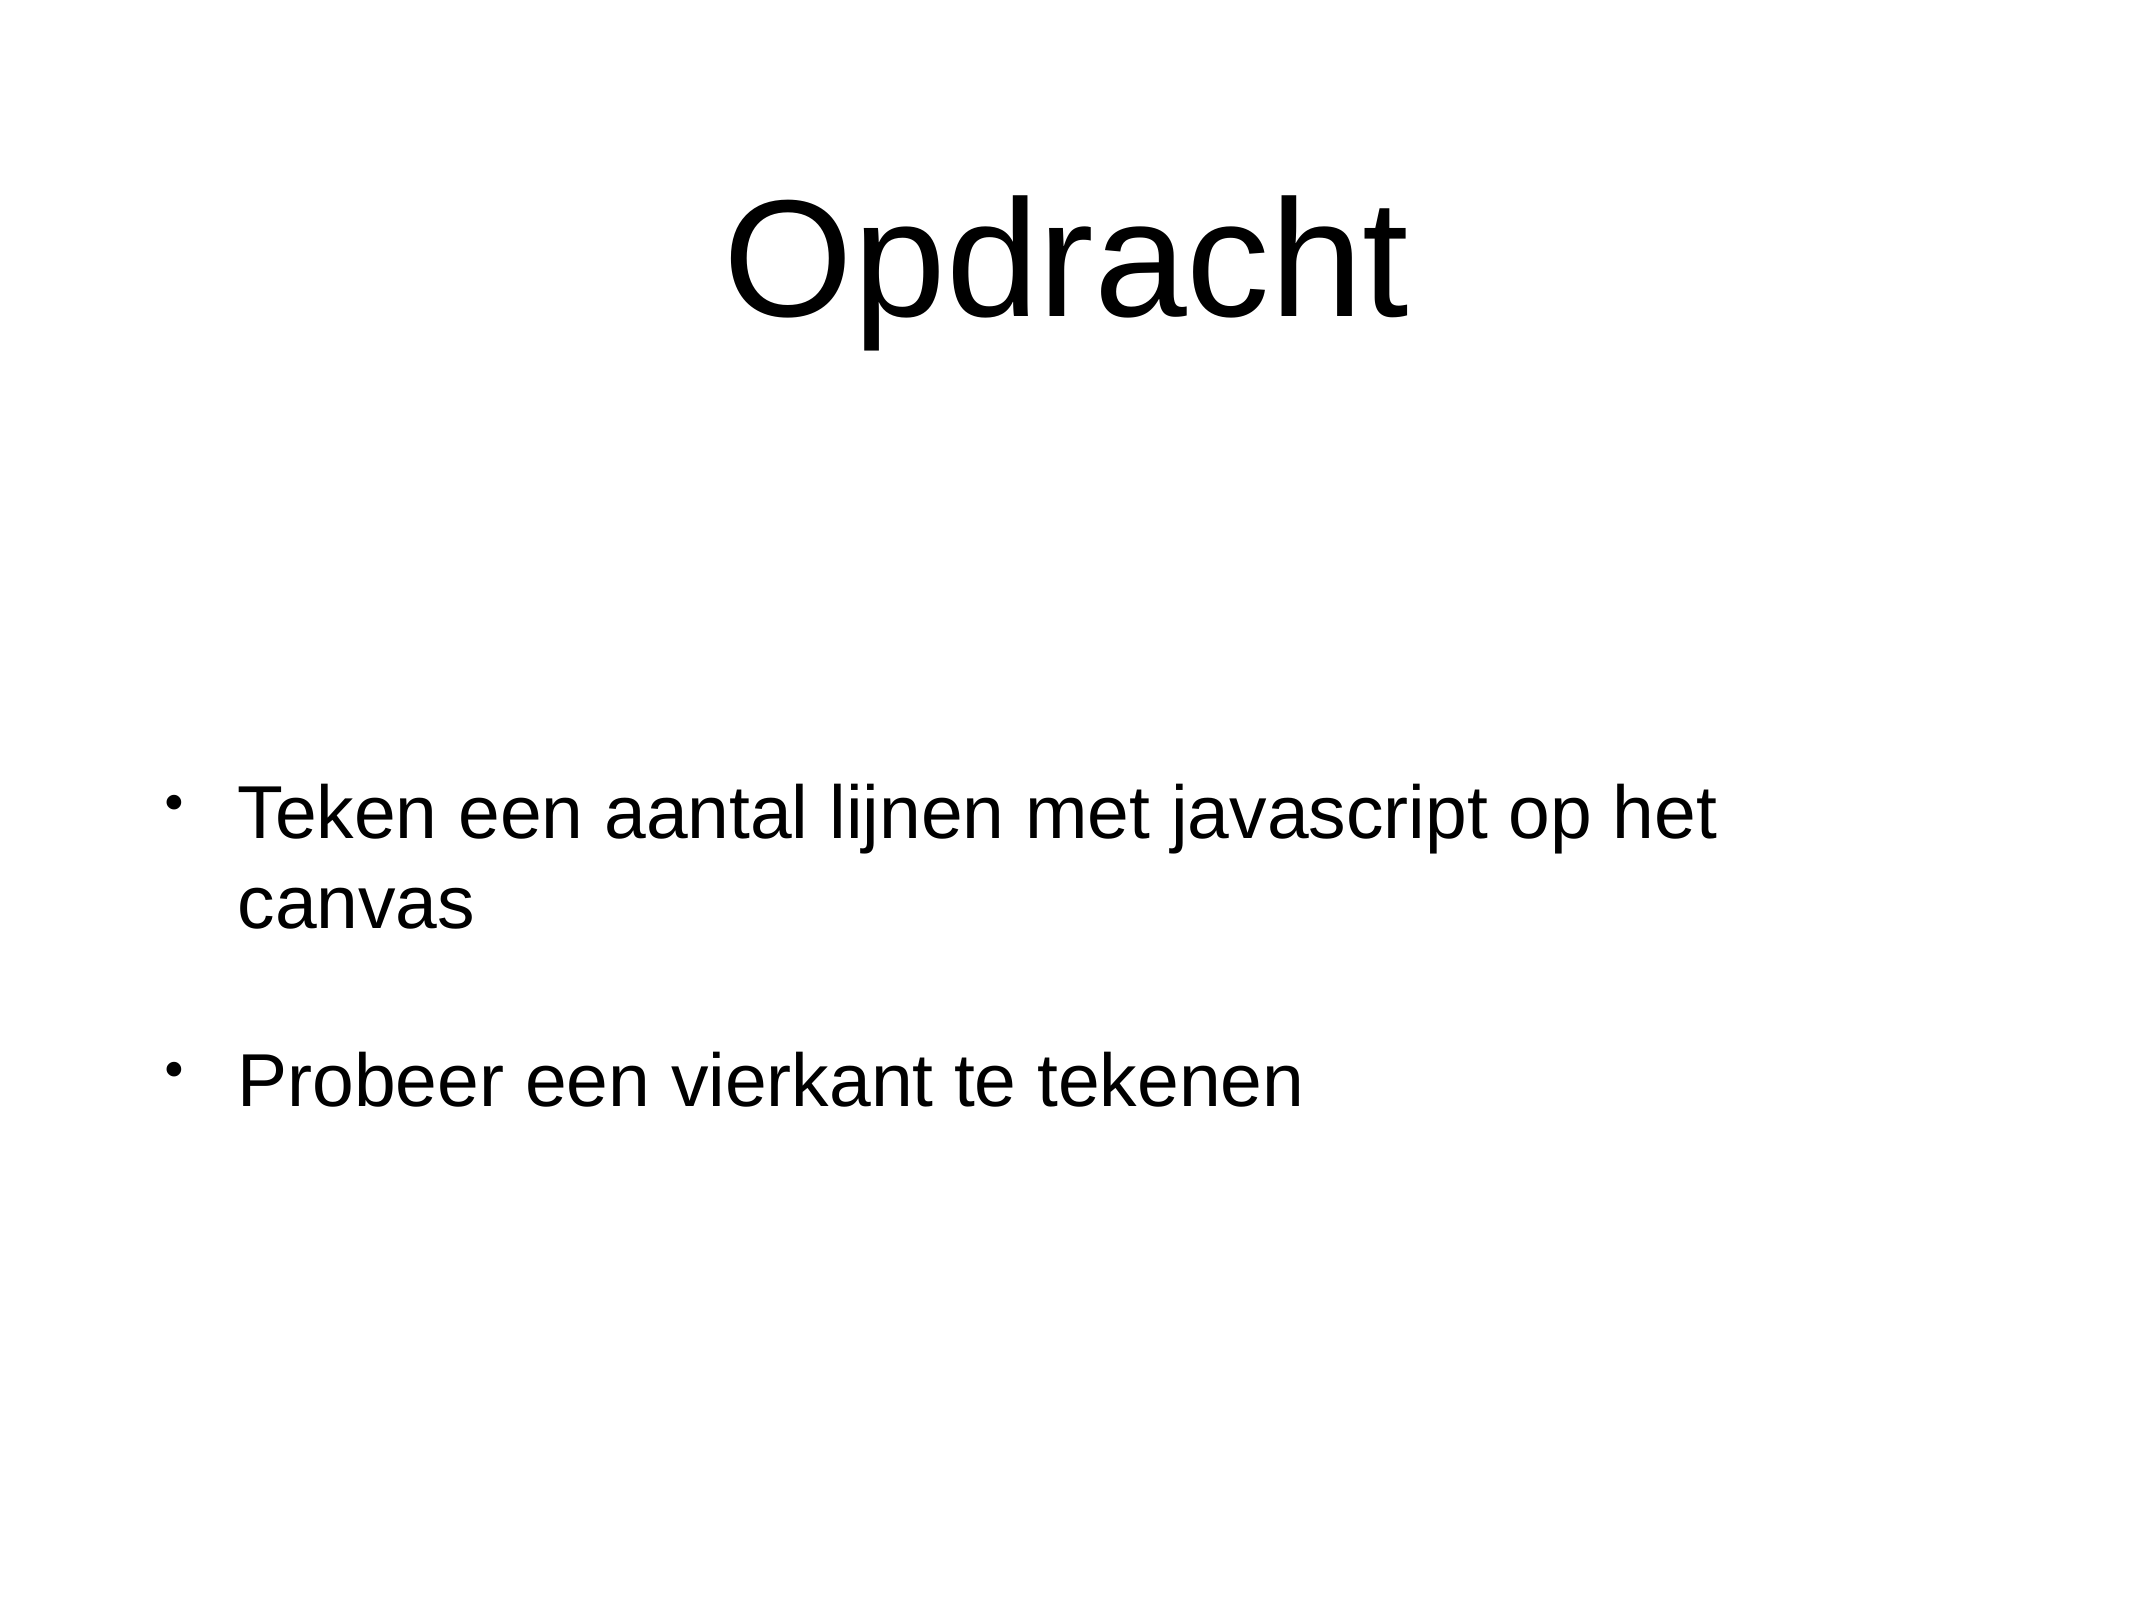

# Opdracht
Teken een aantal lijnen met javascript op het canvas
Probeer een vierkant te tekenen